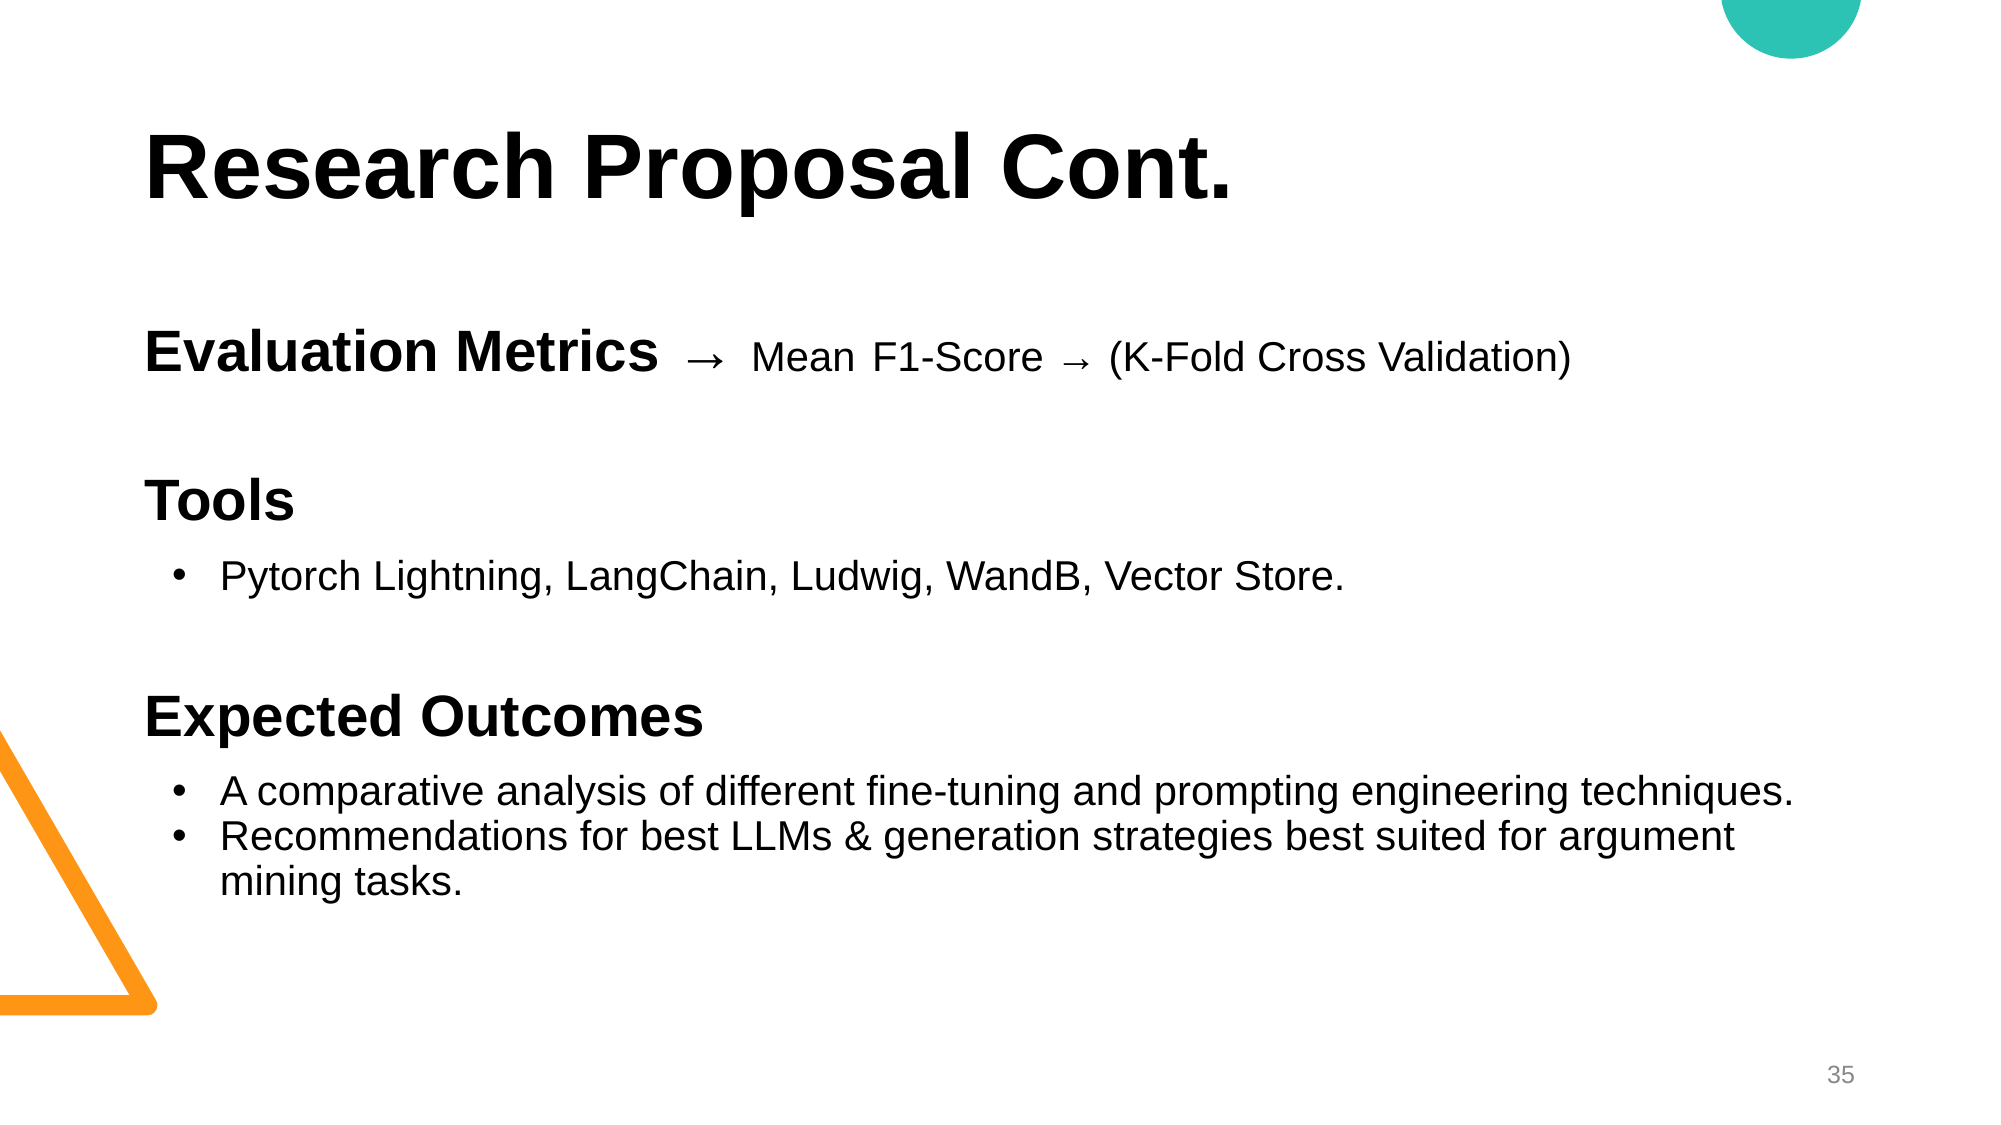

# Research Proposal Cont.
Evaluation Metrics → Mean F1-Score → (K-Fold Cross Validation)

Tools
Pytorch Lightning, LangChain, Ludwig, WandB, Vector Store.

Expected Outcomes
A comparative analysis of different fine-tuning and prompting engineering techniques.
Recommendations for best LLMs & generation strategies best suited for argument mining tasks.

35